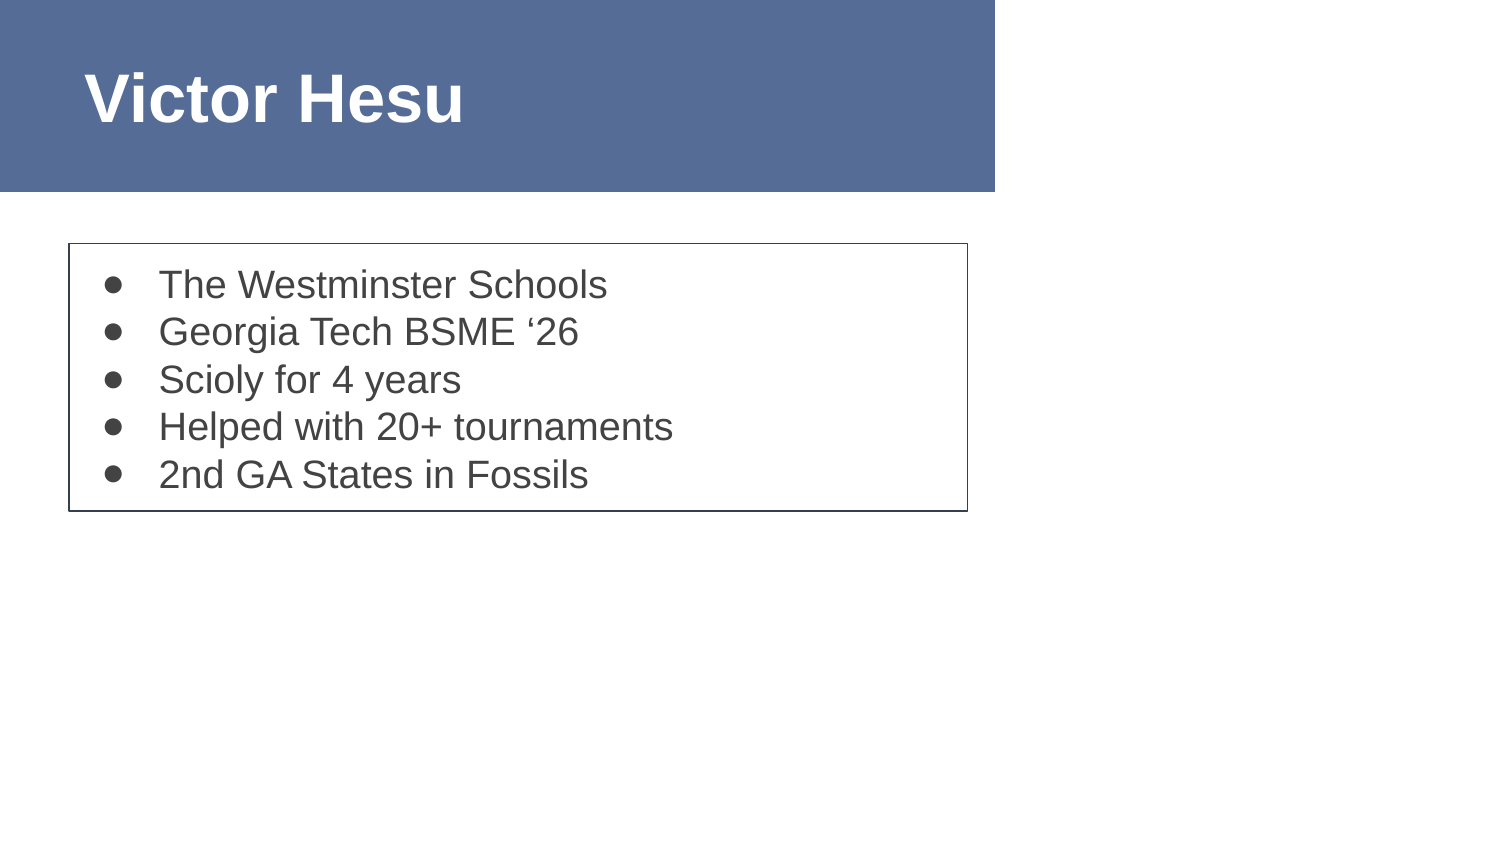

Victor Hesu
The Westminster Schools
Georgia Tech BSME ‘26
Scioly for 4 years
Helped with 20+ tournaments
2nd GA States in Fossils